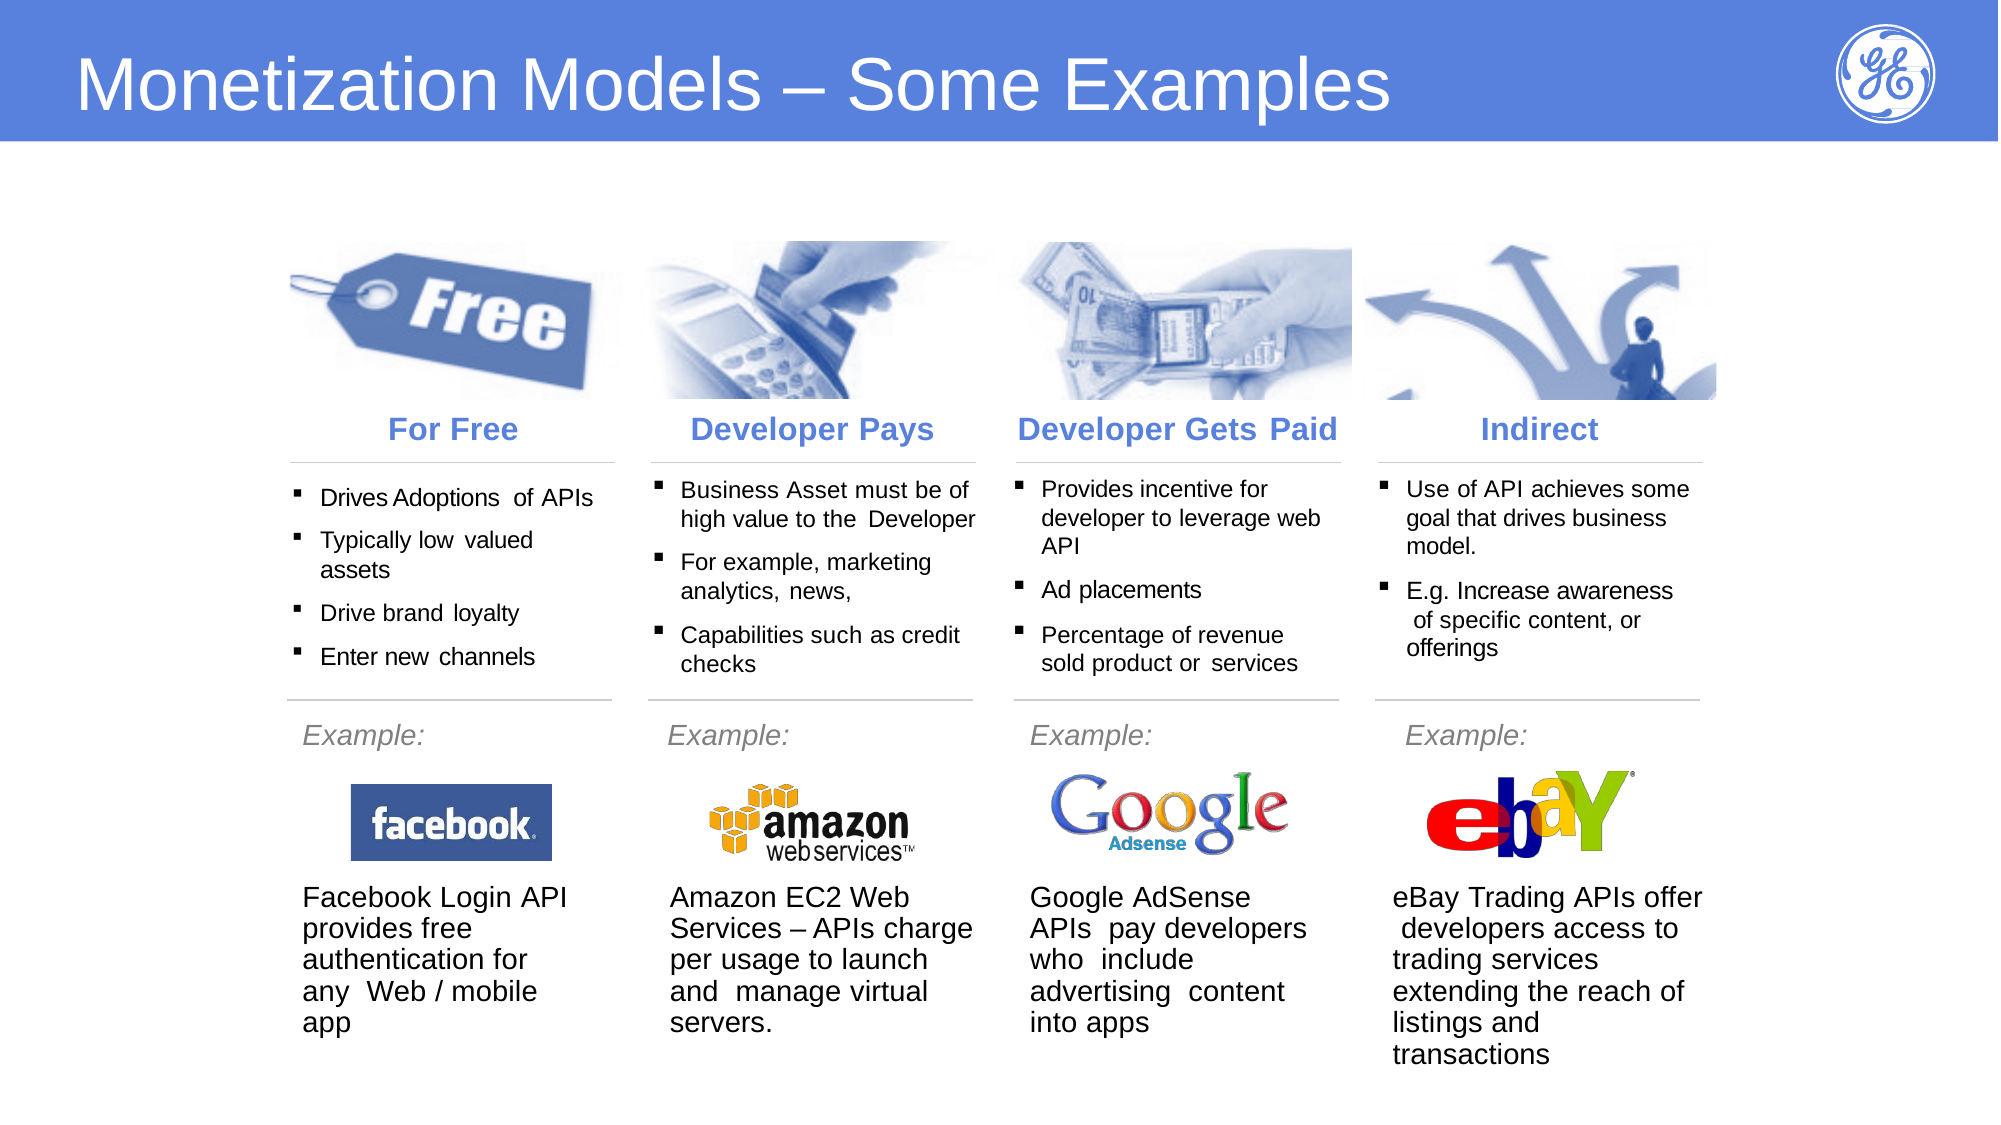

Monetization Models – Some Examples

For Free
Developer Pays
Developer Gets Paid
Indirect

Business Asset must be of  high value to the Developer
For example, marketing  analytics, news,
Capabilities such as credit  checks
Use of API achieves some  goal that drives business  model.
E.g. Increase awareness  of specific content, or  offerings
Provides incentive for  developer to leverage web  API
Ad placements
Percentage of revenue  sold product or services
Drives Adoptions  of APIs
Typically low valued
assets
Drive brand loyalty
Enter new channels

Example:
Example:
Example:
Example:

Facebook Login API  provides free  authentication for any  Web / mobile app
Amazon EC2 Web  Services – APIs charge  per usage to launch and  manage virtual servers.
Google AdSense APIs  pay developers who  include advertising  content into apps
eBay Trading APIs offer  developers access to  trading services  extending the reach of  listings and transactions